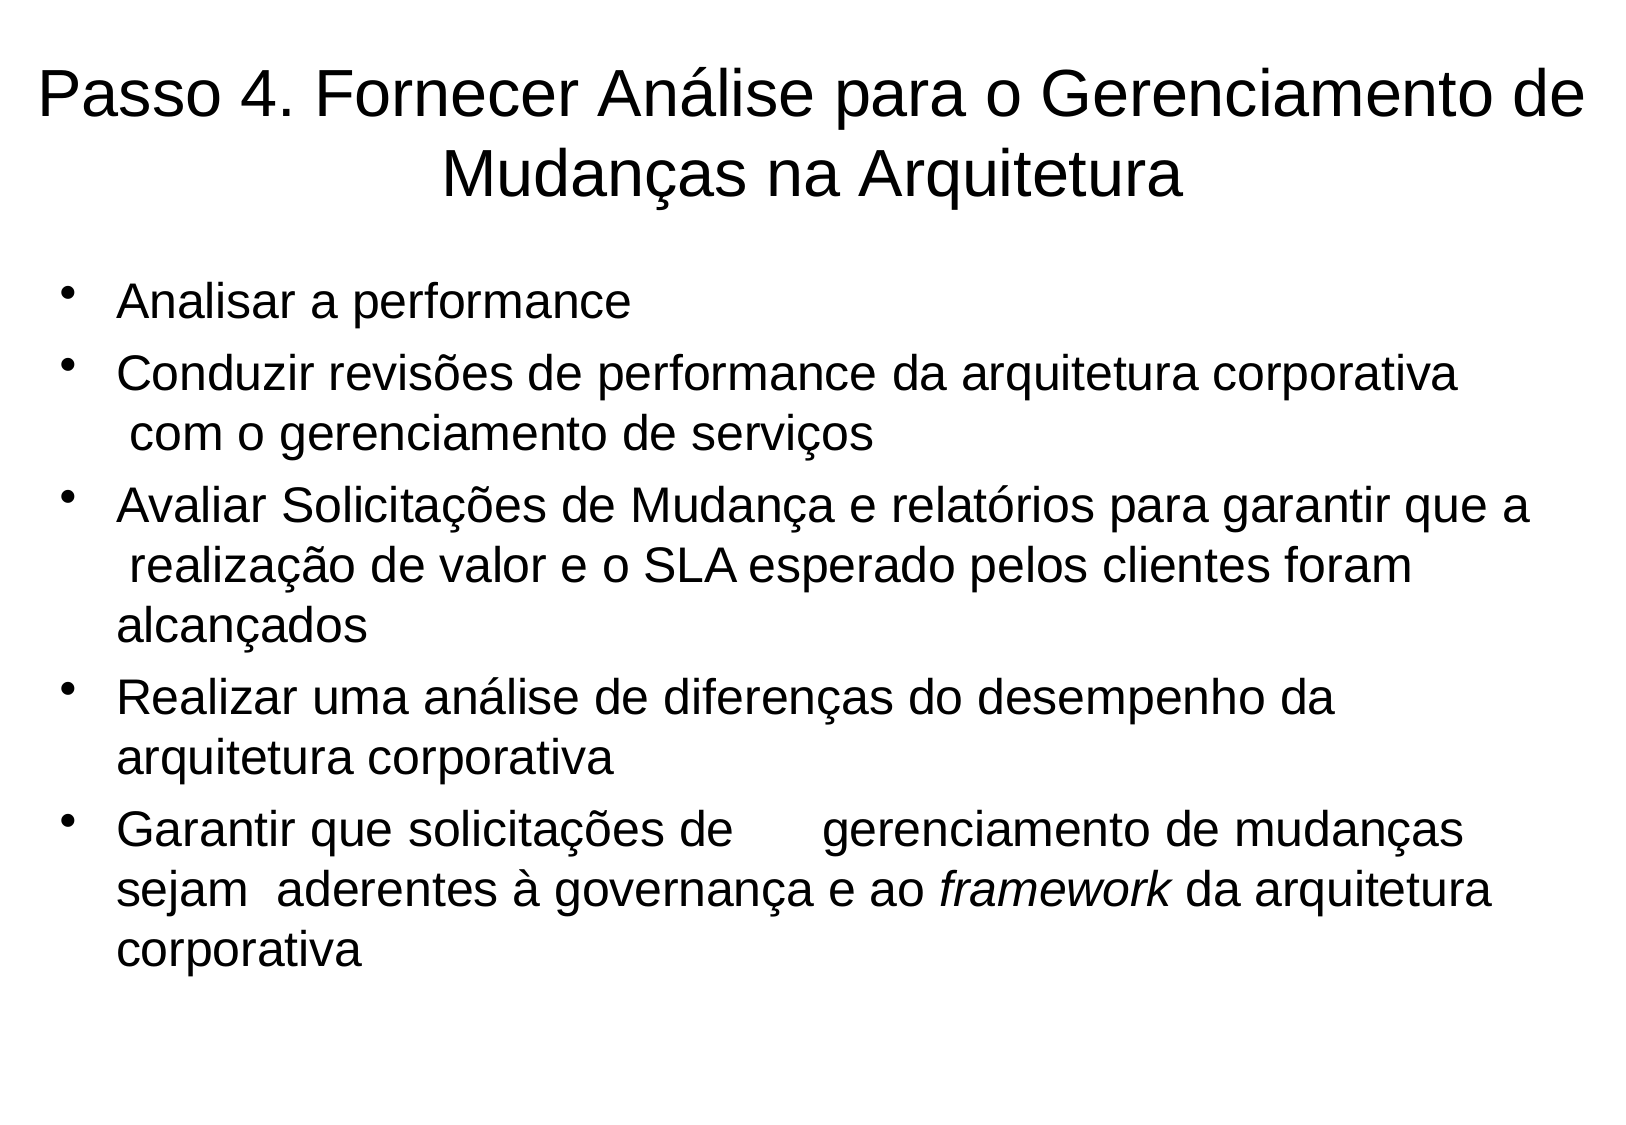

# Passo 4. Fornecer Análise para o Gerenciamento de
Mudanças na Arquitetura
Analisar a performance
Conduzir revisões de performance da arquitetura corporativa  com o gerenciamento de serviços
Avaliar Solicitações de Mudança e relatórios para garantir que a  realização de valor e o SLA esperado pelos clientes foram  alcançados
Realizar uma análise de diferenças do desempenho da
arquitetura corporativa
Garantir que solicitações de	gerenciamento de mudanças sejam  aderentes à governança e ao framework da arquitetura  corporativa